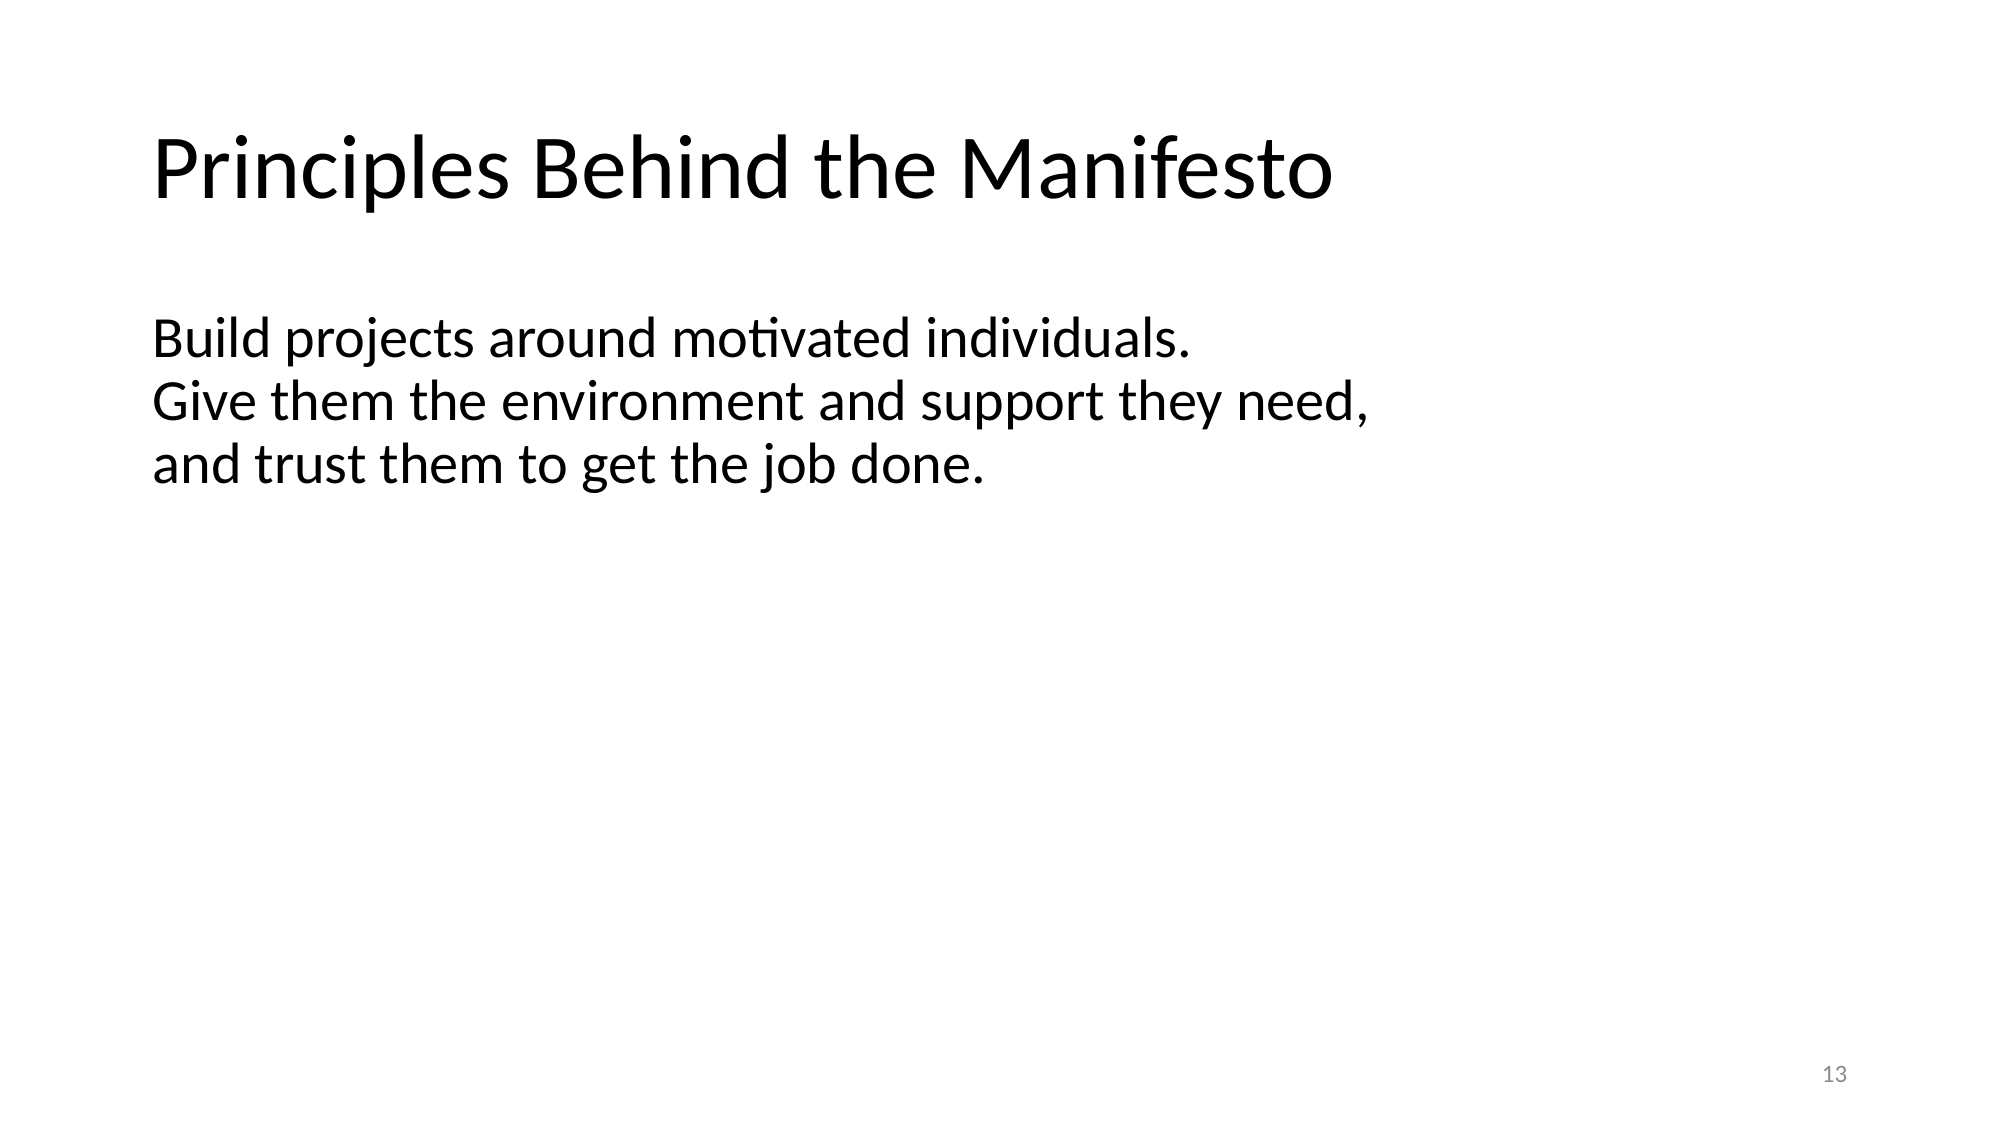

# Principles Behind the Manifesto
Build projects around motivated individuals.
Give them the environment and support they need,
and trust them to get the job done.
13